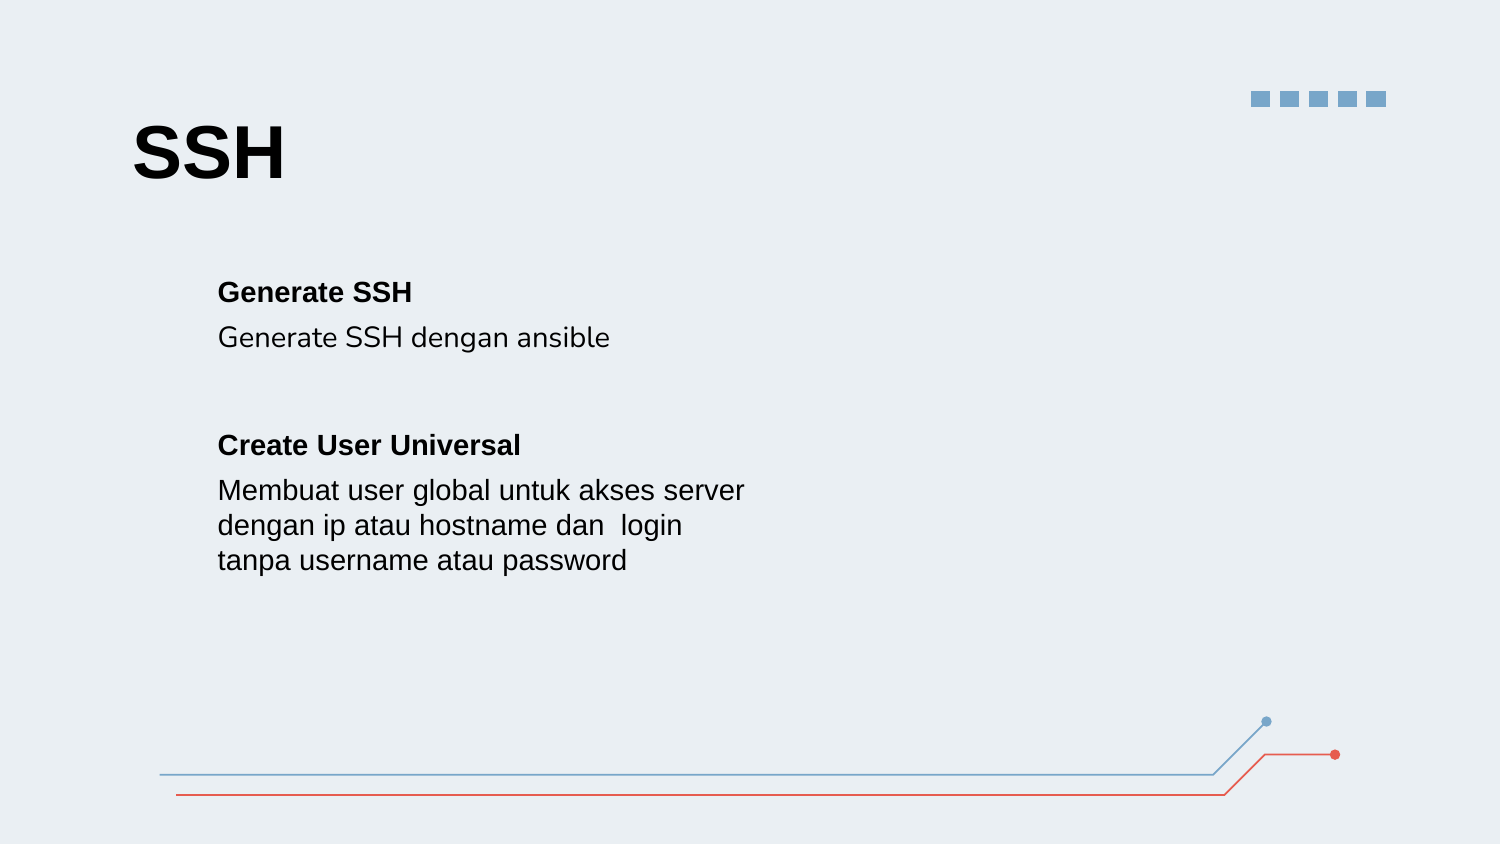

# SSH
Generate SSH
Generate SSH dengan ansible
Create User Universal
Membuat user global untuk akses server dengan ip atau hostname dan  login tanpa username atau password